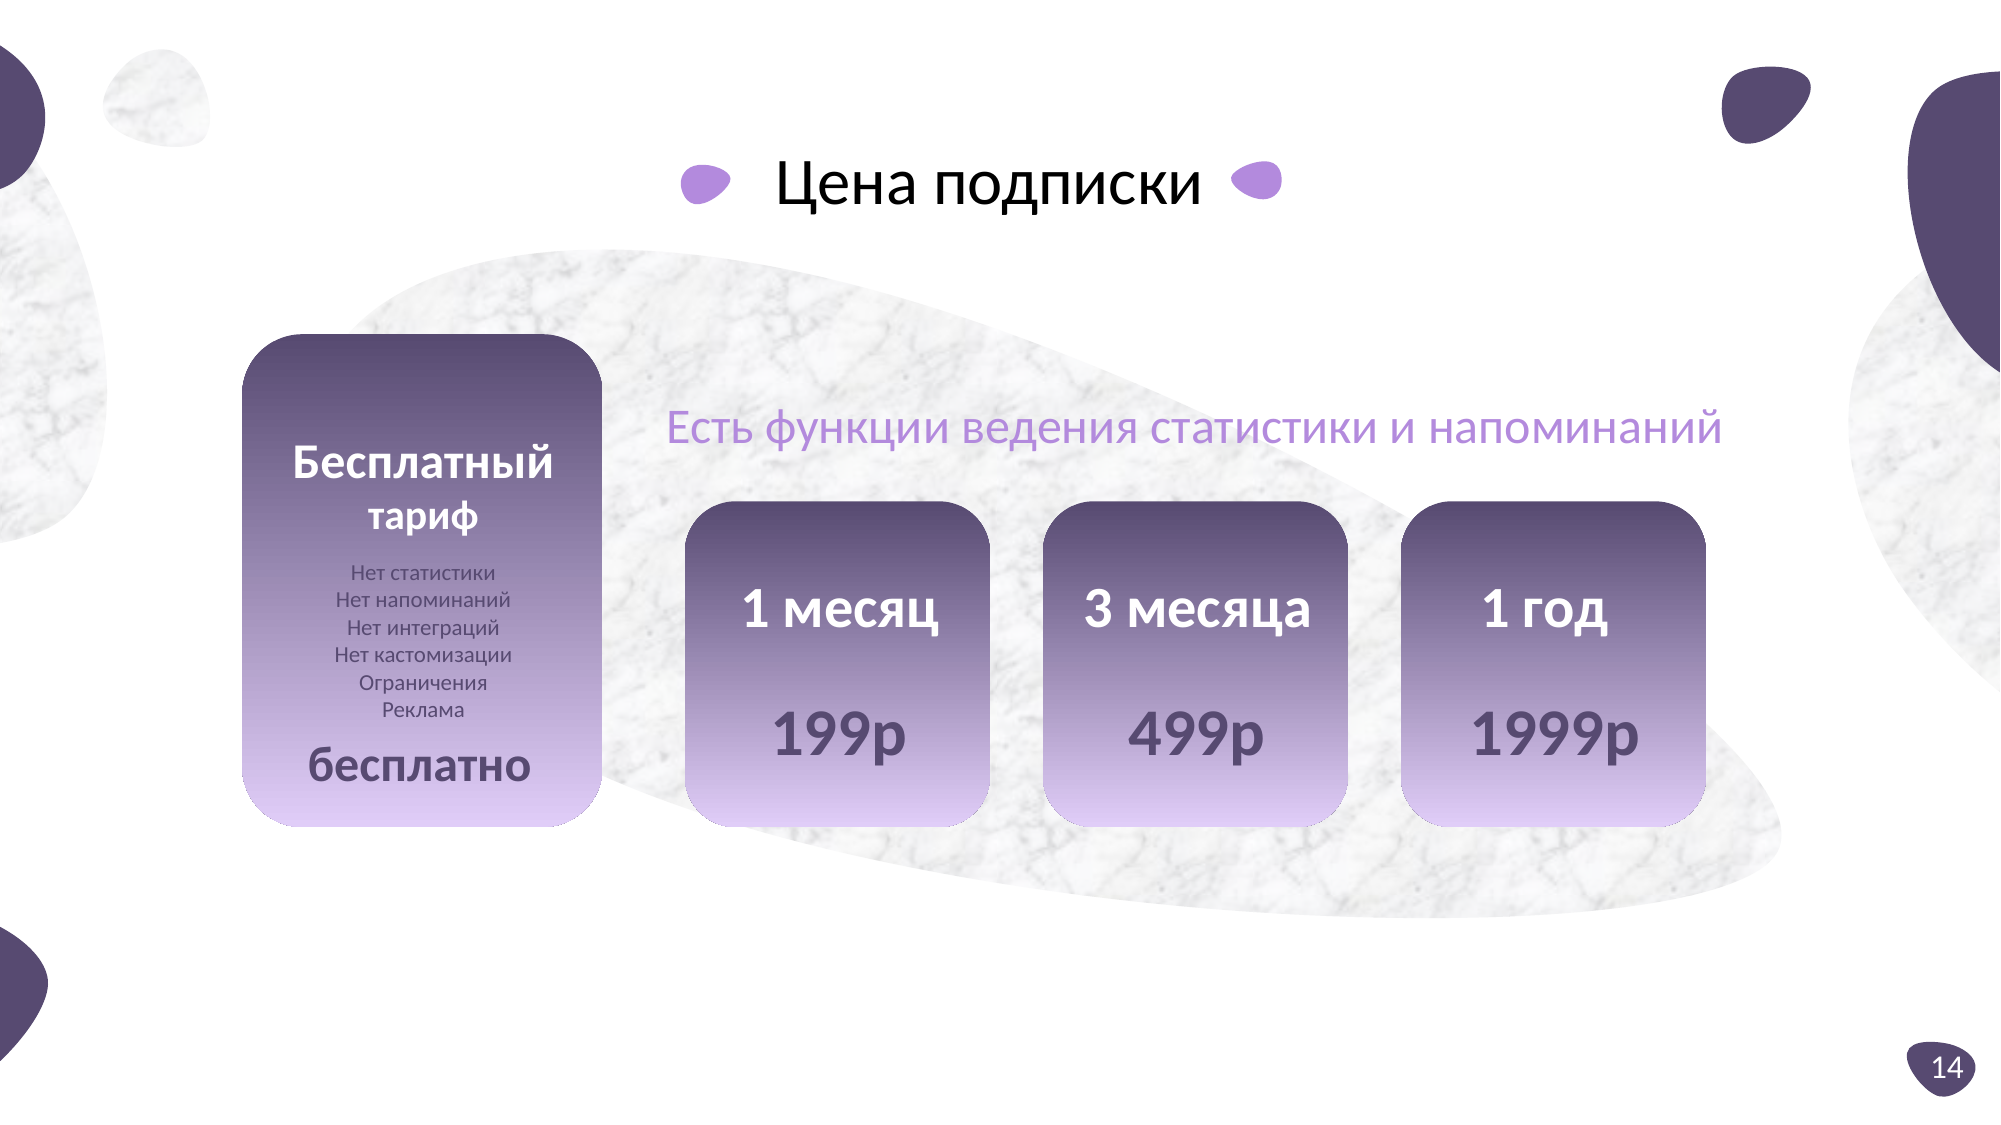

Цена подписки

Есть функции ведения статистики и напоминаний
Бесплатный тариф

Нет статистики
Нет напоминаний
Нет интеграций
Нет кастомизации
Ограничения
Реклама
1 месяц
3 месяца
1 год
199р
499р
1999р
бесплатно

14